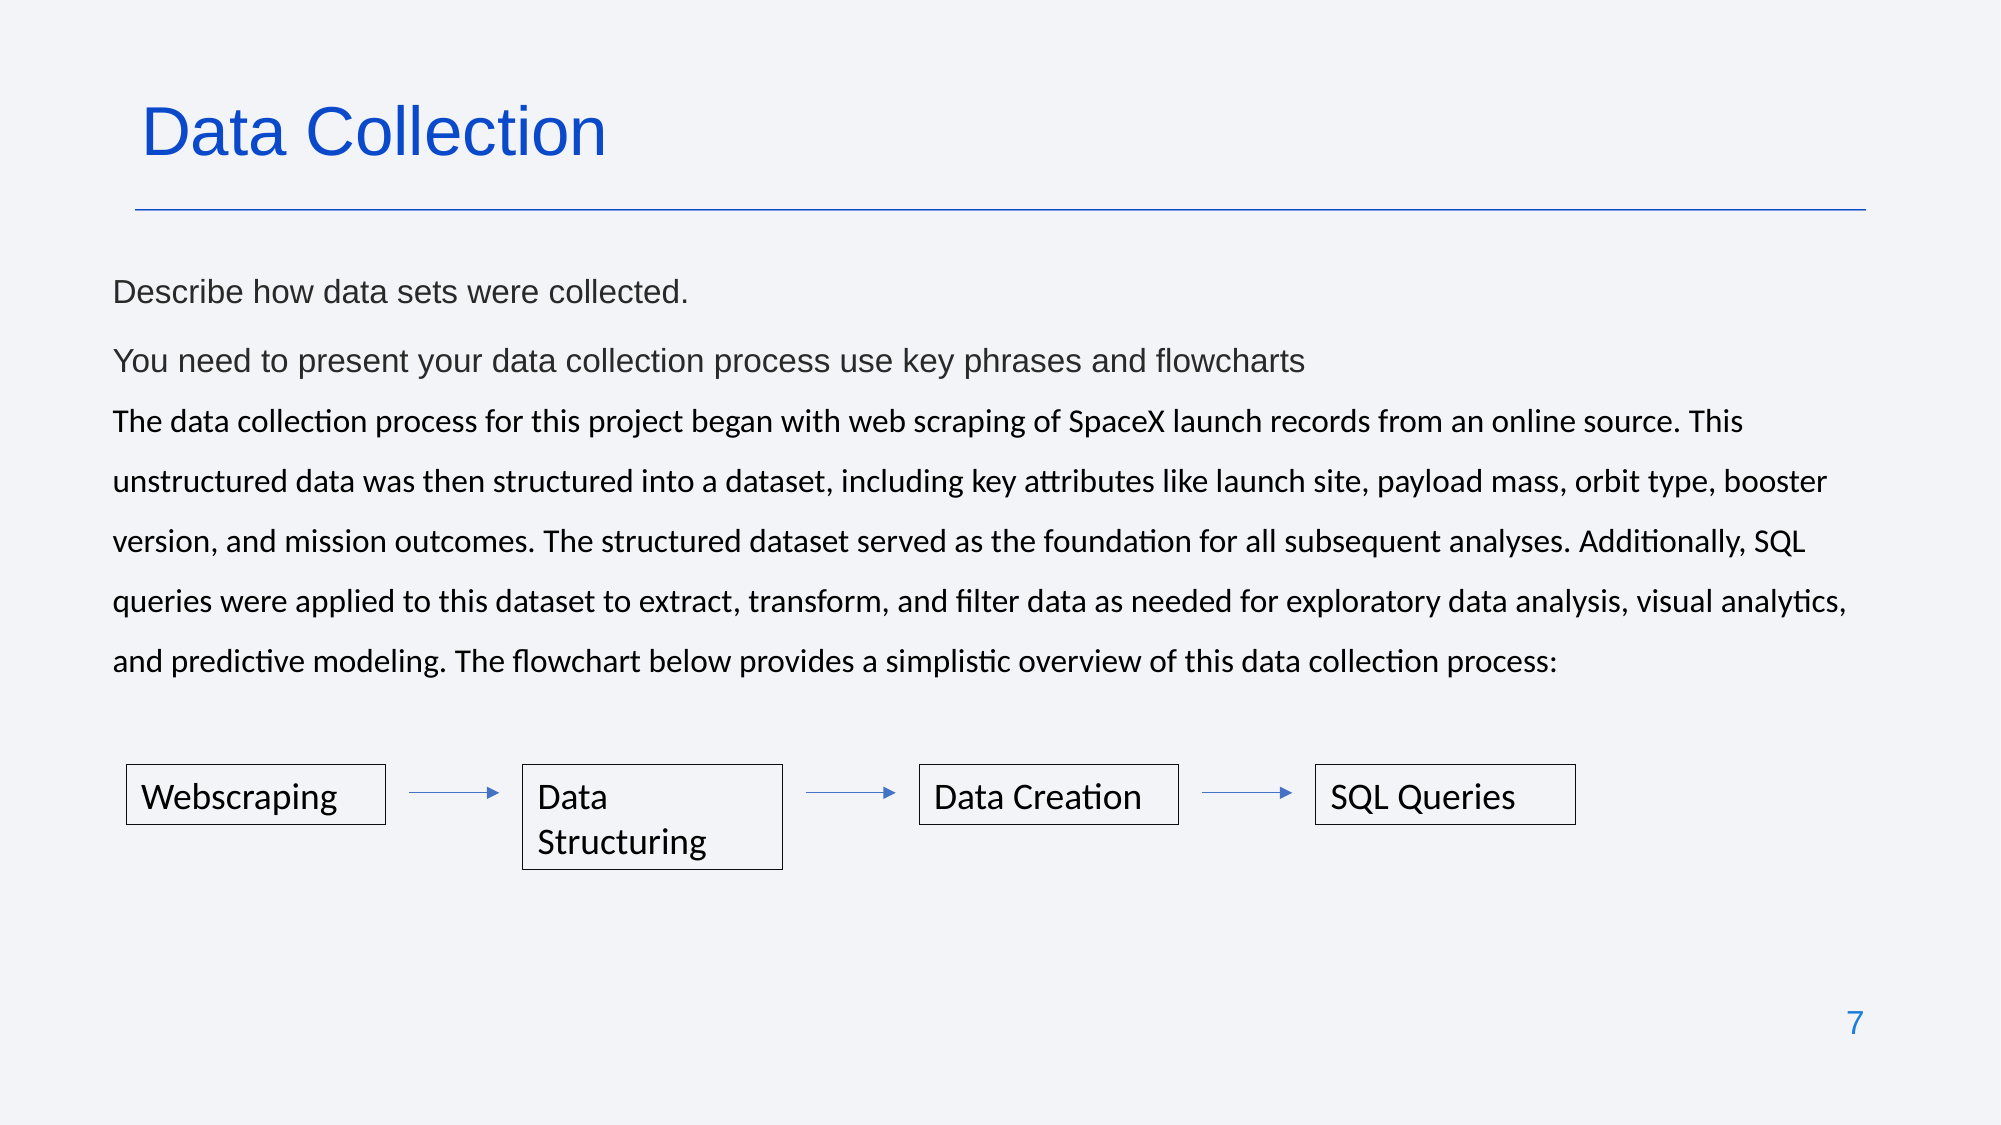

Data Collection
Describe how data sets were collected.
You need to present your data collection process use key phrases and flowcharts
The data collection process for this project began with web scraping of SpaceX launch records from an online source. This unstructured data was then structured into a dataset, including key attributes like launch site, payload mass, orbit type, booster version, and mission outcomes. The structured dataset served as the foundation for all subsequent analyses. Additionally, SQL queries were applied to this dataset to extract, transform, and filter data as needed for exploratory data analysis, visual analytics, and predictive modeling. The flowchart below provides a simplistic overview of this data collection process:
Webscraping
Data Structuring
Data Creation
SQL Queries
7